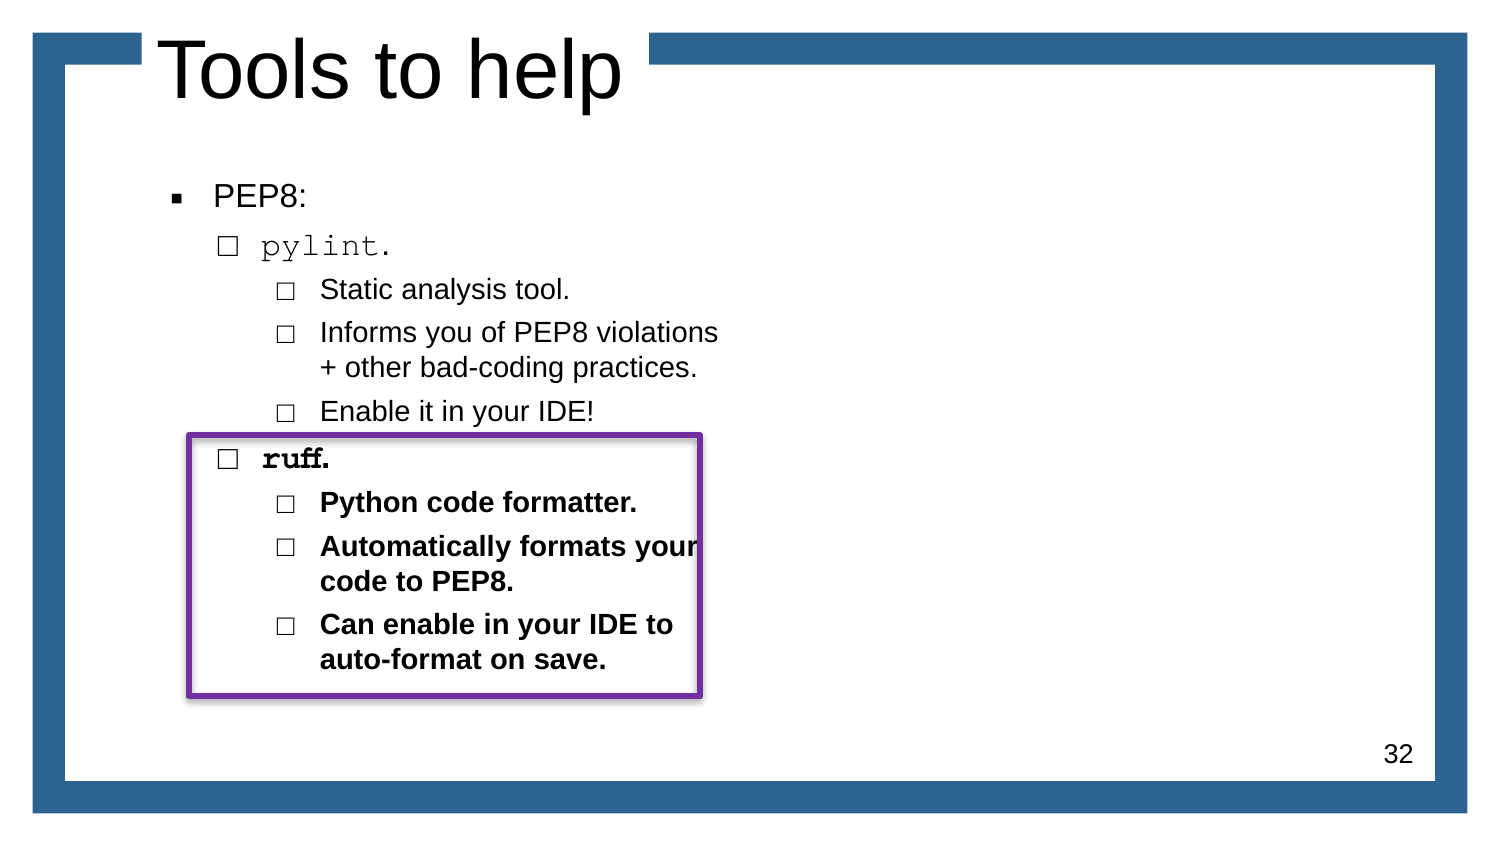

# Tools to help
PEP8:
pylint.
Static analysis tool.
Informs you of PEP8 violations + other bad-coding practices.
Enable it in your IDE!
ruff.
Python code formatter.
Automatically formats your code to PEP8.
Can enable in your IDE to auto-format on save.

32